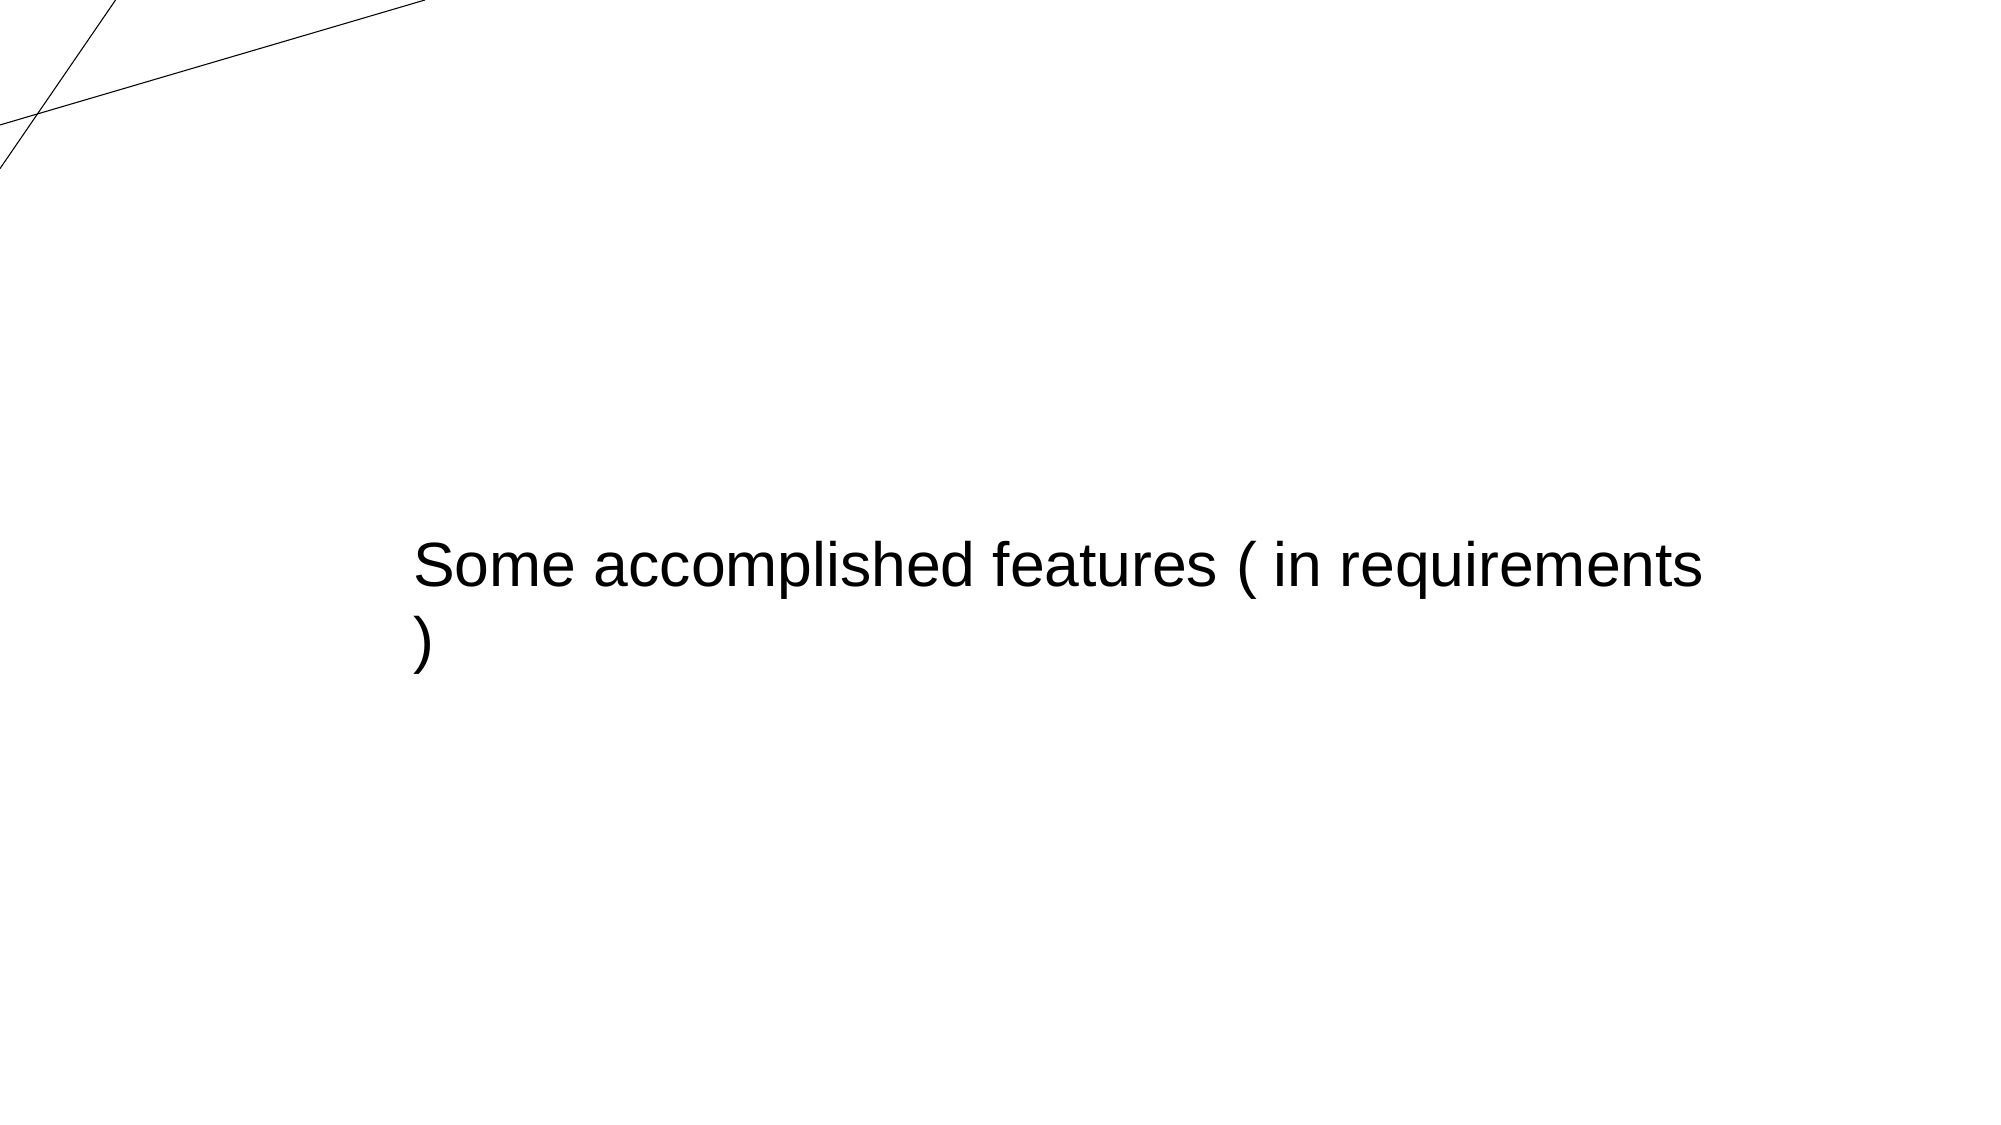

Some accomplished features ( in requirements )